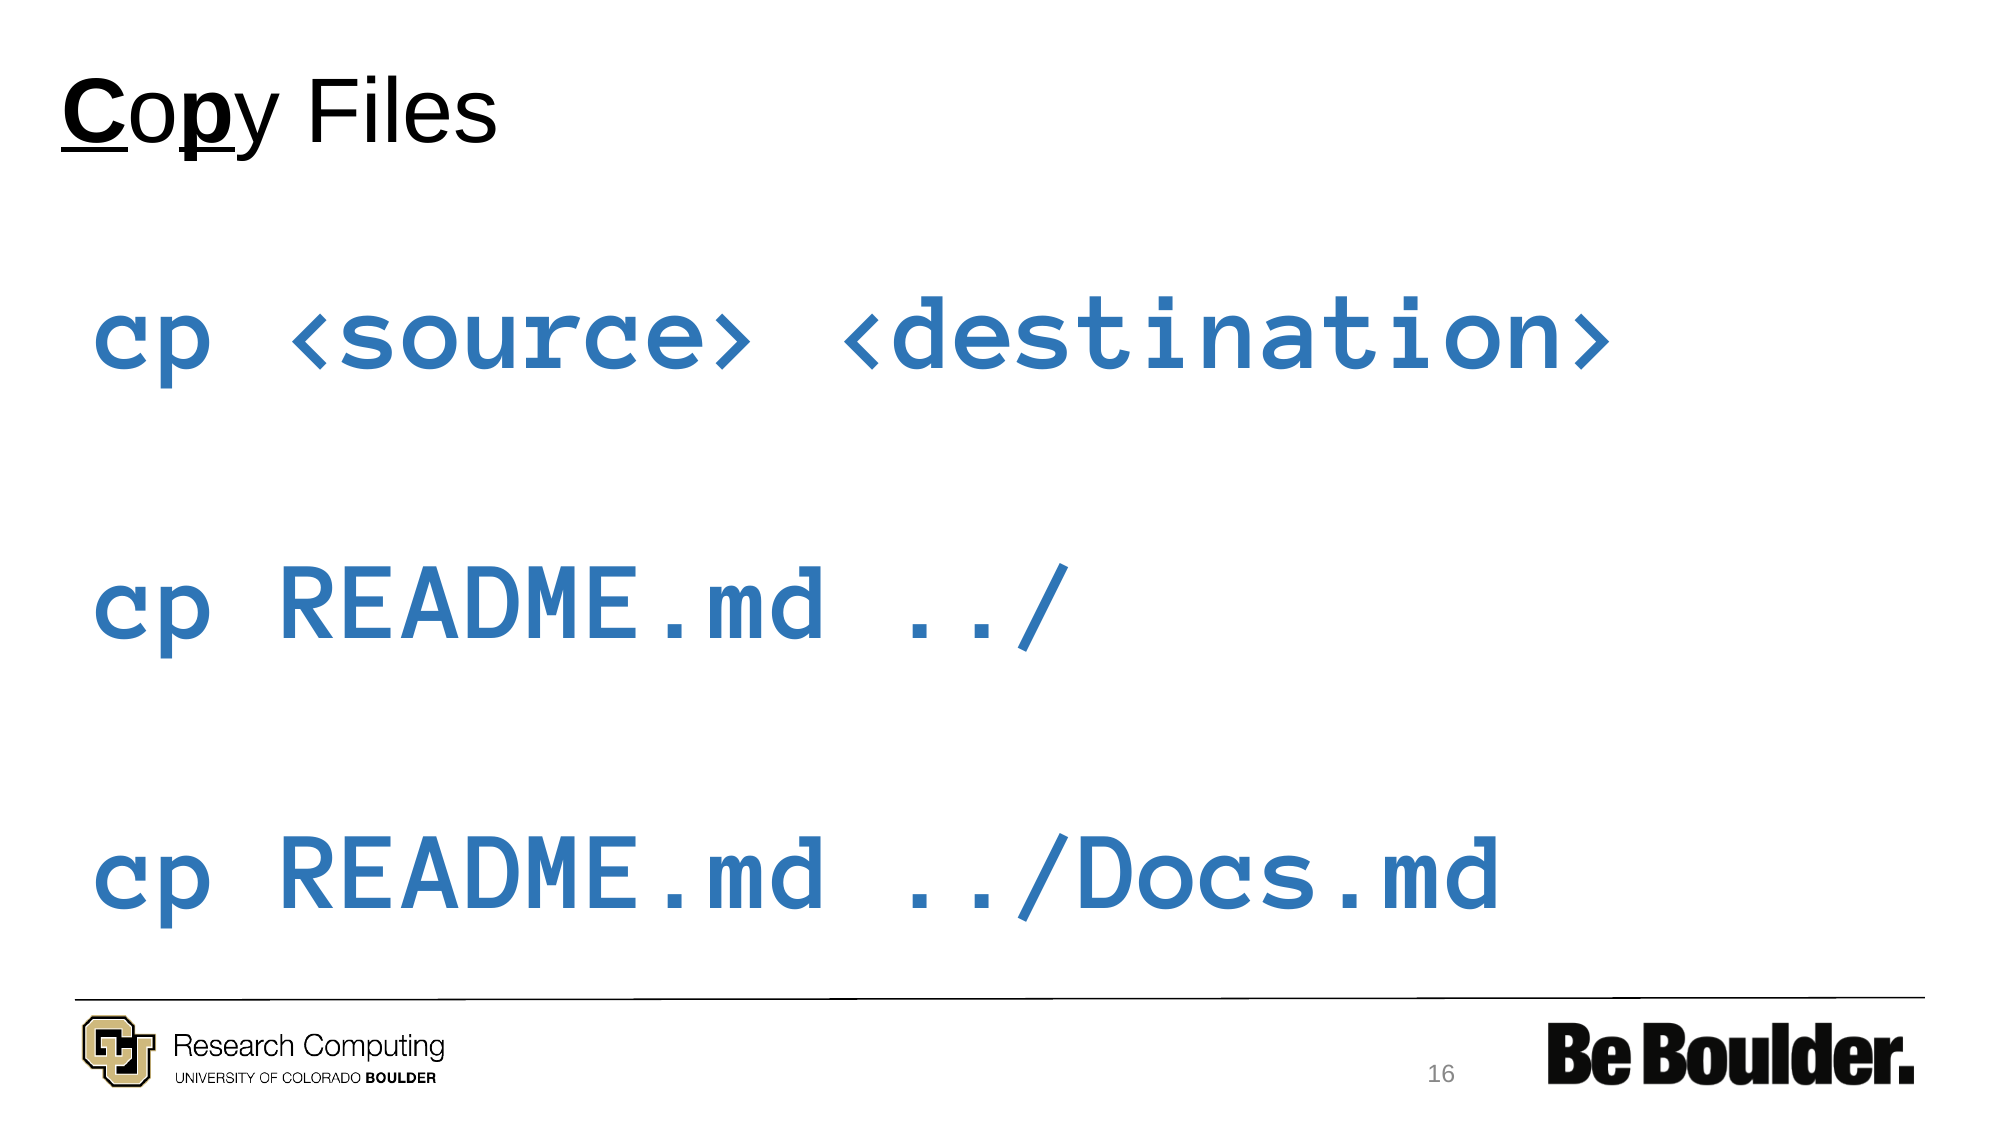

# Copy Files
cp <source> <destination>

cp README.md ../

cp README.md ../Docs.md

16
SC Spinup 1 - Linux